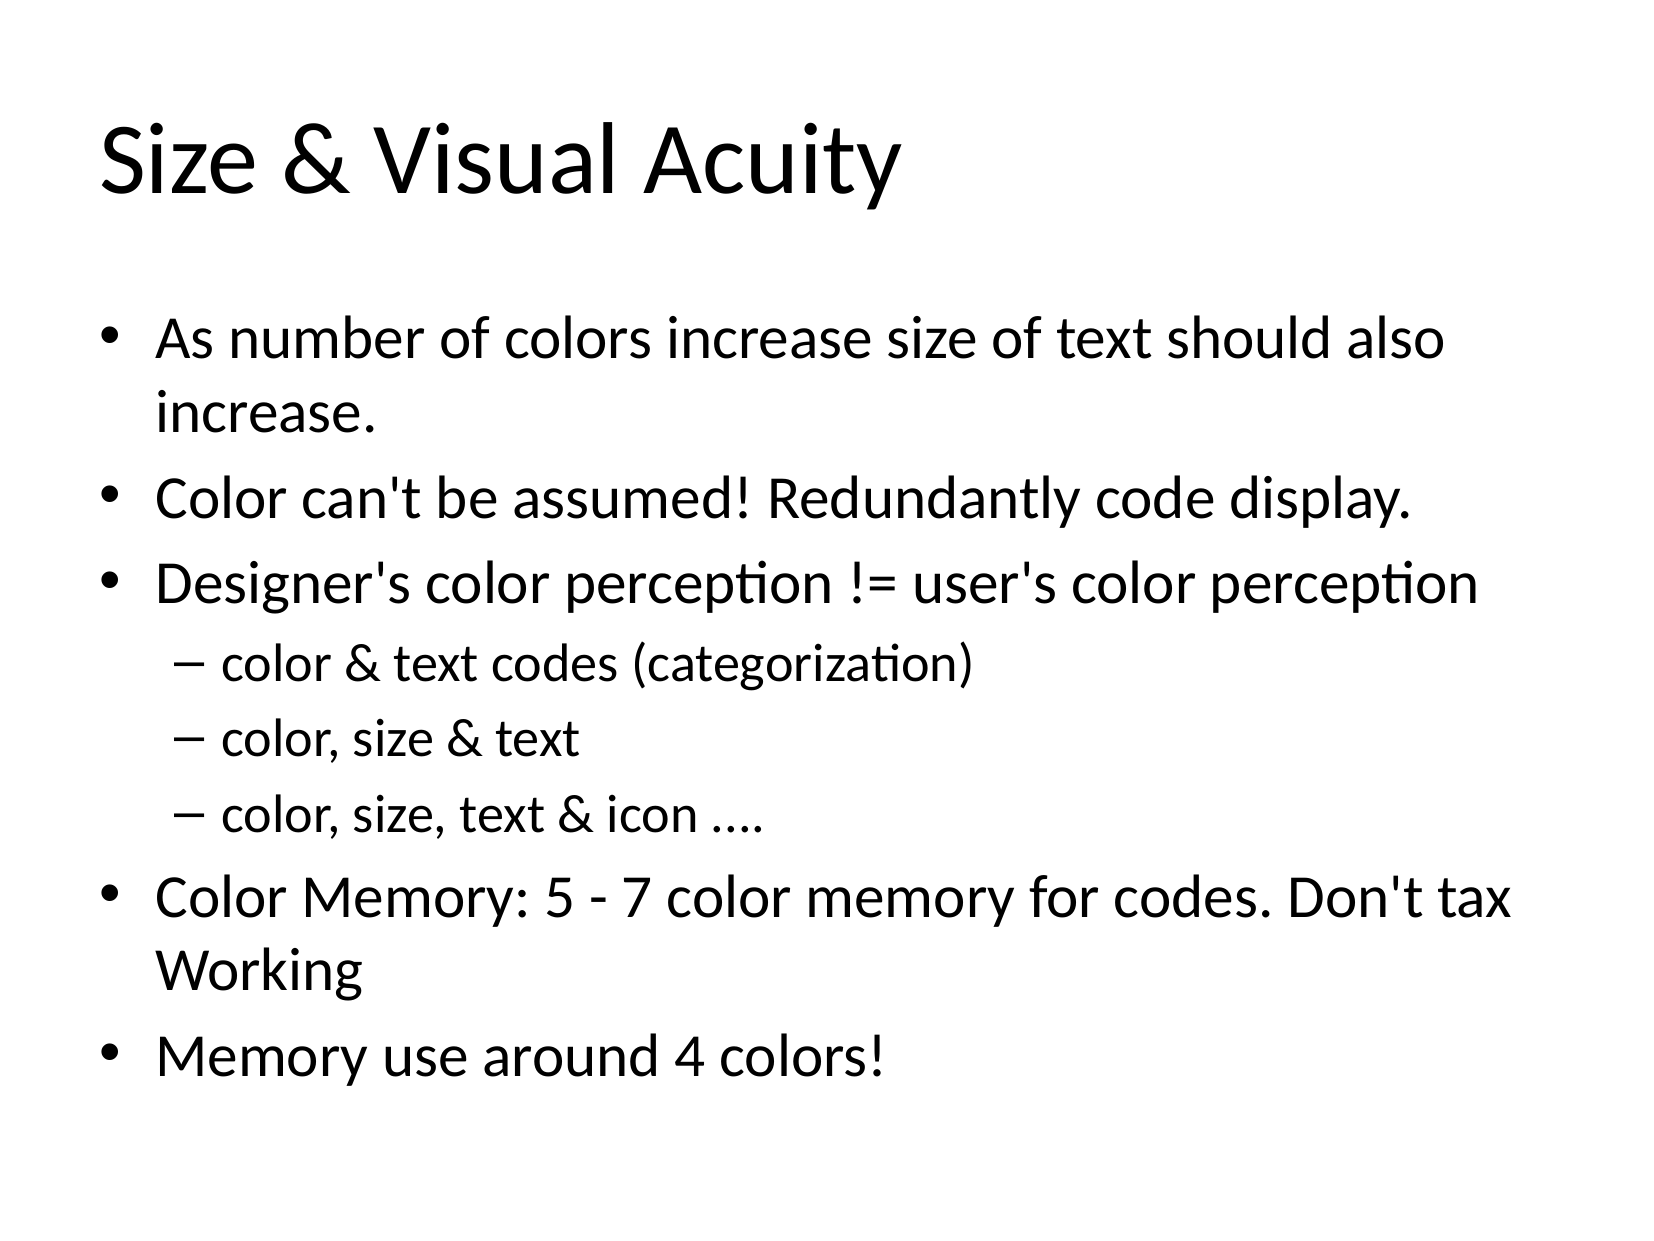

# Size & Visual Acuity
As number of colors increase size of text should also increase.
Color can't be assumed! Redundantly code display.
Designer's color perception != user's color perception
color & text codes (categorization)
color, size & text
color, size, text & icon ....
Color Memory: 5 - 7 color memory for codes. Don't tax Working
Memory use around 4 colors!